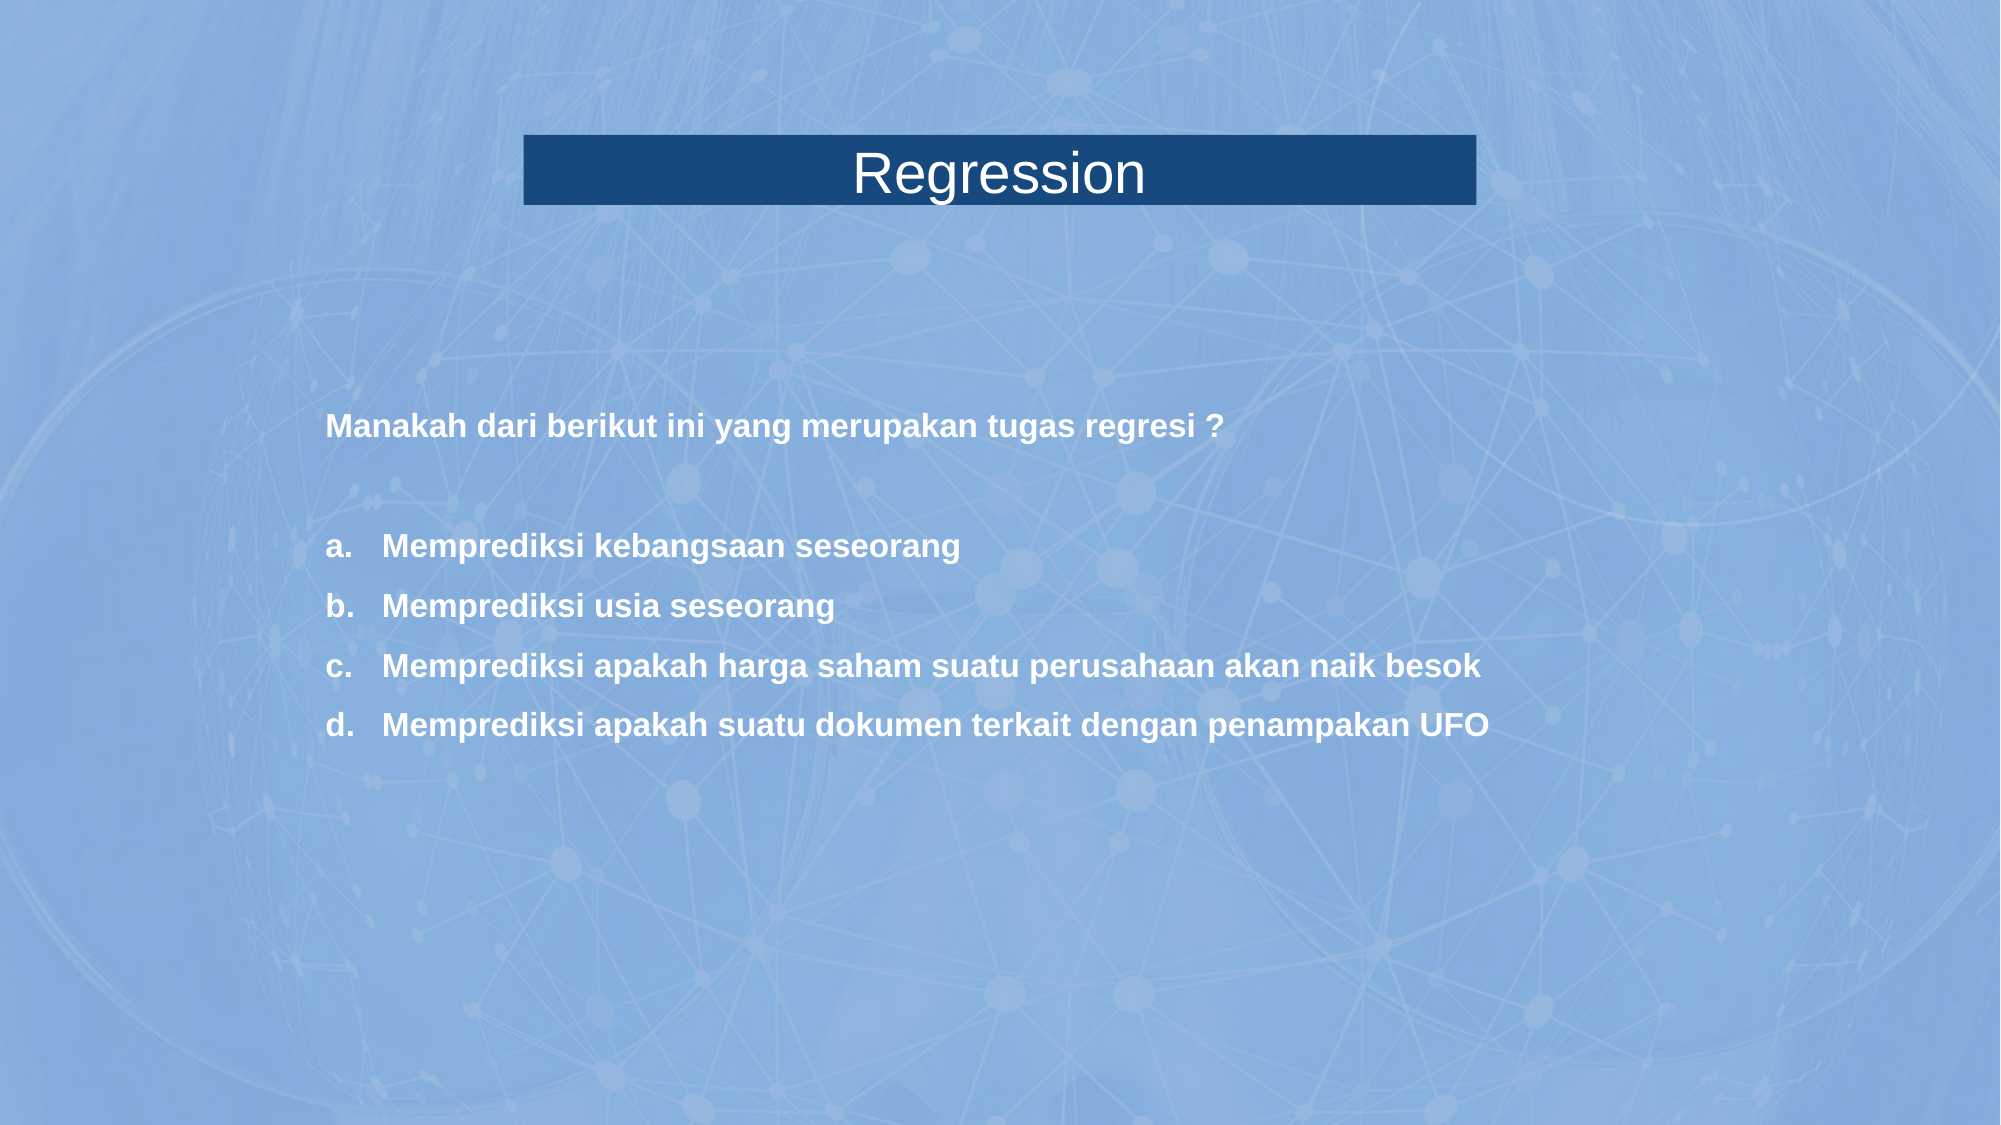

Regression
Manakah dari berikut ini yang merupakan tugas regresi ?

Memprediksi kebangsaan seseorang
Memprediksi usia seseorang
Memprediksi apakah harga saham suatu perusahaan akan naik besok
Memprediksi apakah suatu dokumen terkait dengan penampakan UFO